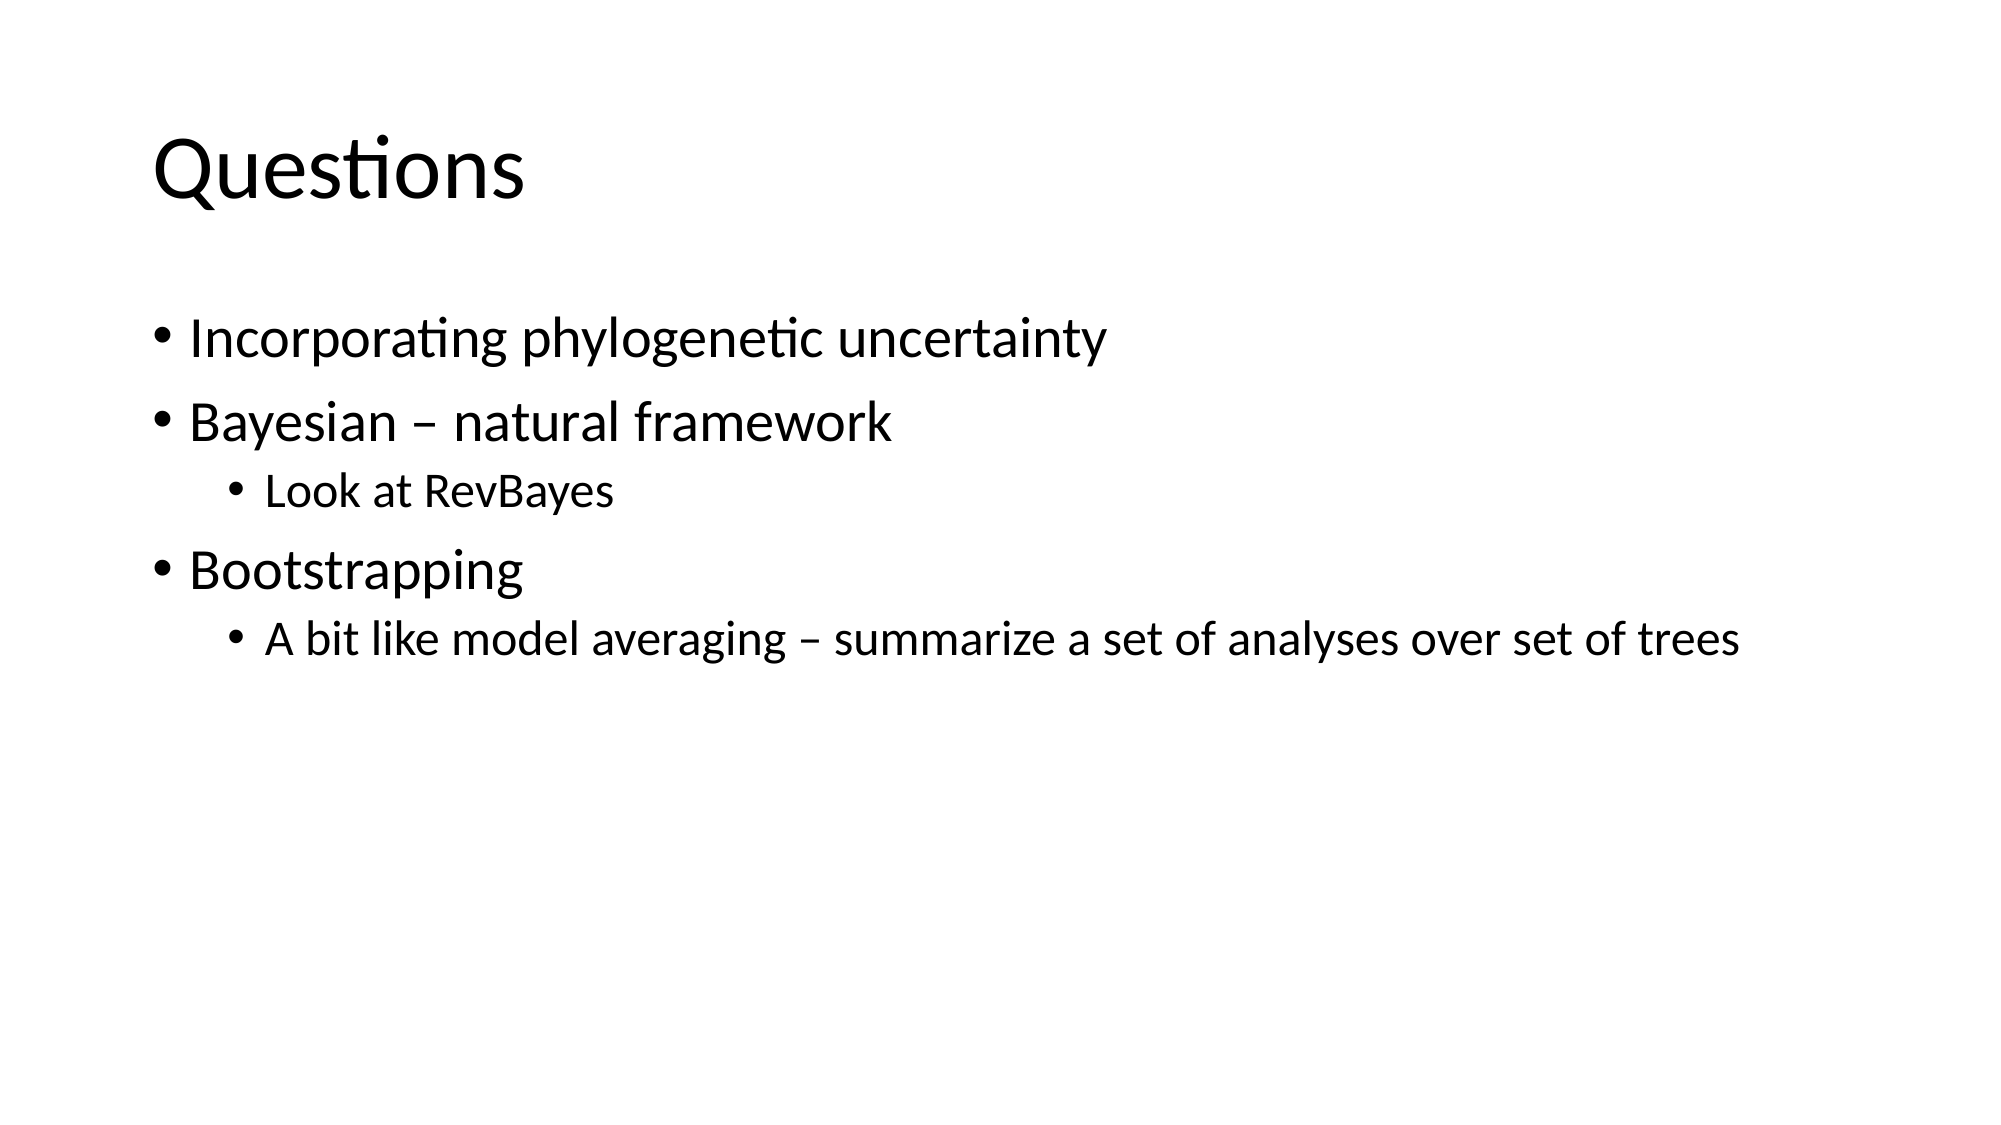

# Questions
Incorporating phylogenetic uncertainty
Bayesian – natural framework
Look at RevBayes
Bootstrapping
A bit like model averaging – summarize a set of analyses over set of trees